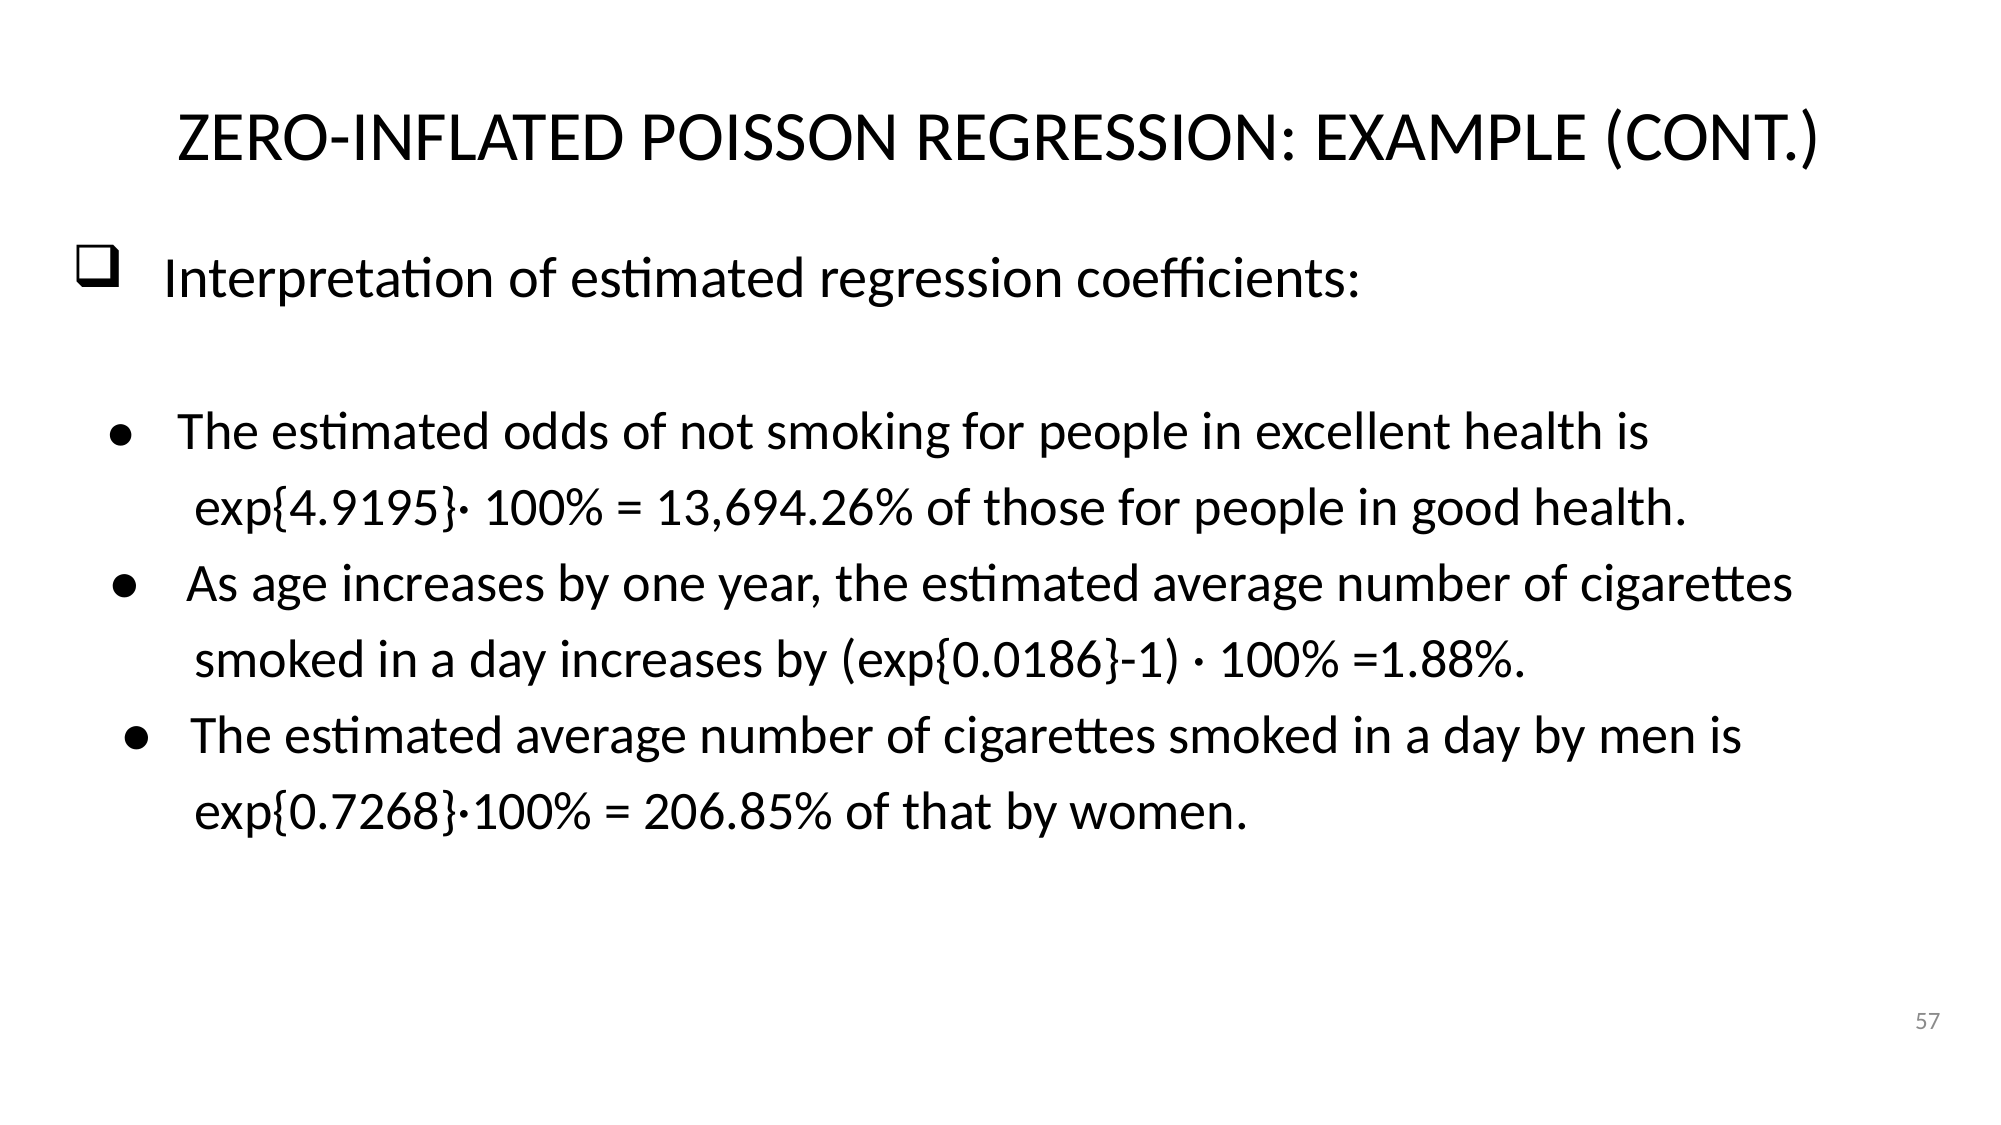

ZERO-INFLATED POISSON REGRESSION: EXAMPLE (CONT.)

   Interpretation of estimated regression coefficients:

   ●   The estimated odds of not smoking for people in excellent health is
          exp{4.9195}· 100% = 13,694.26% of those for people in good health.
   ●   As age increases by one year, the estimated average number of cigarettes
          smoked in a day increases by (exp{0.0186}-1) · 100% =1.88%.
    ●   The estimated average number of cigarettes smoked in a day by men is
          exp{0.7268}·100% = 206.85% of that by women.

57